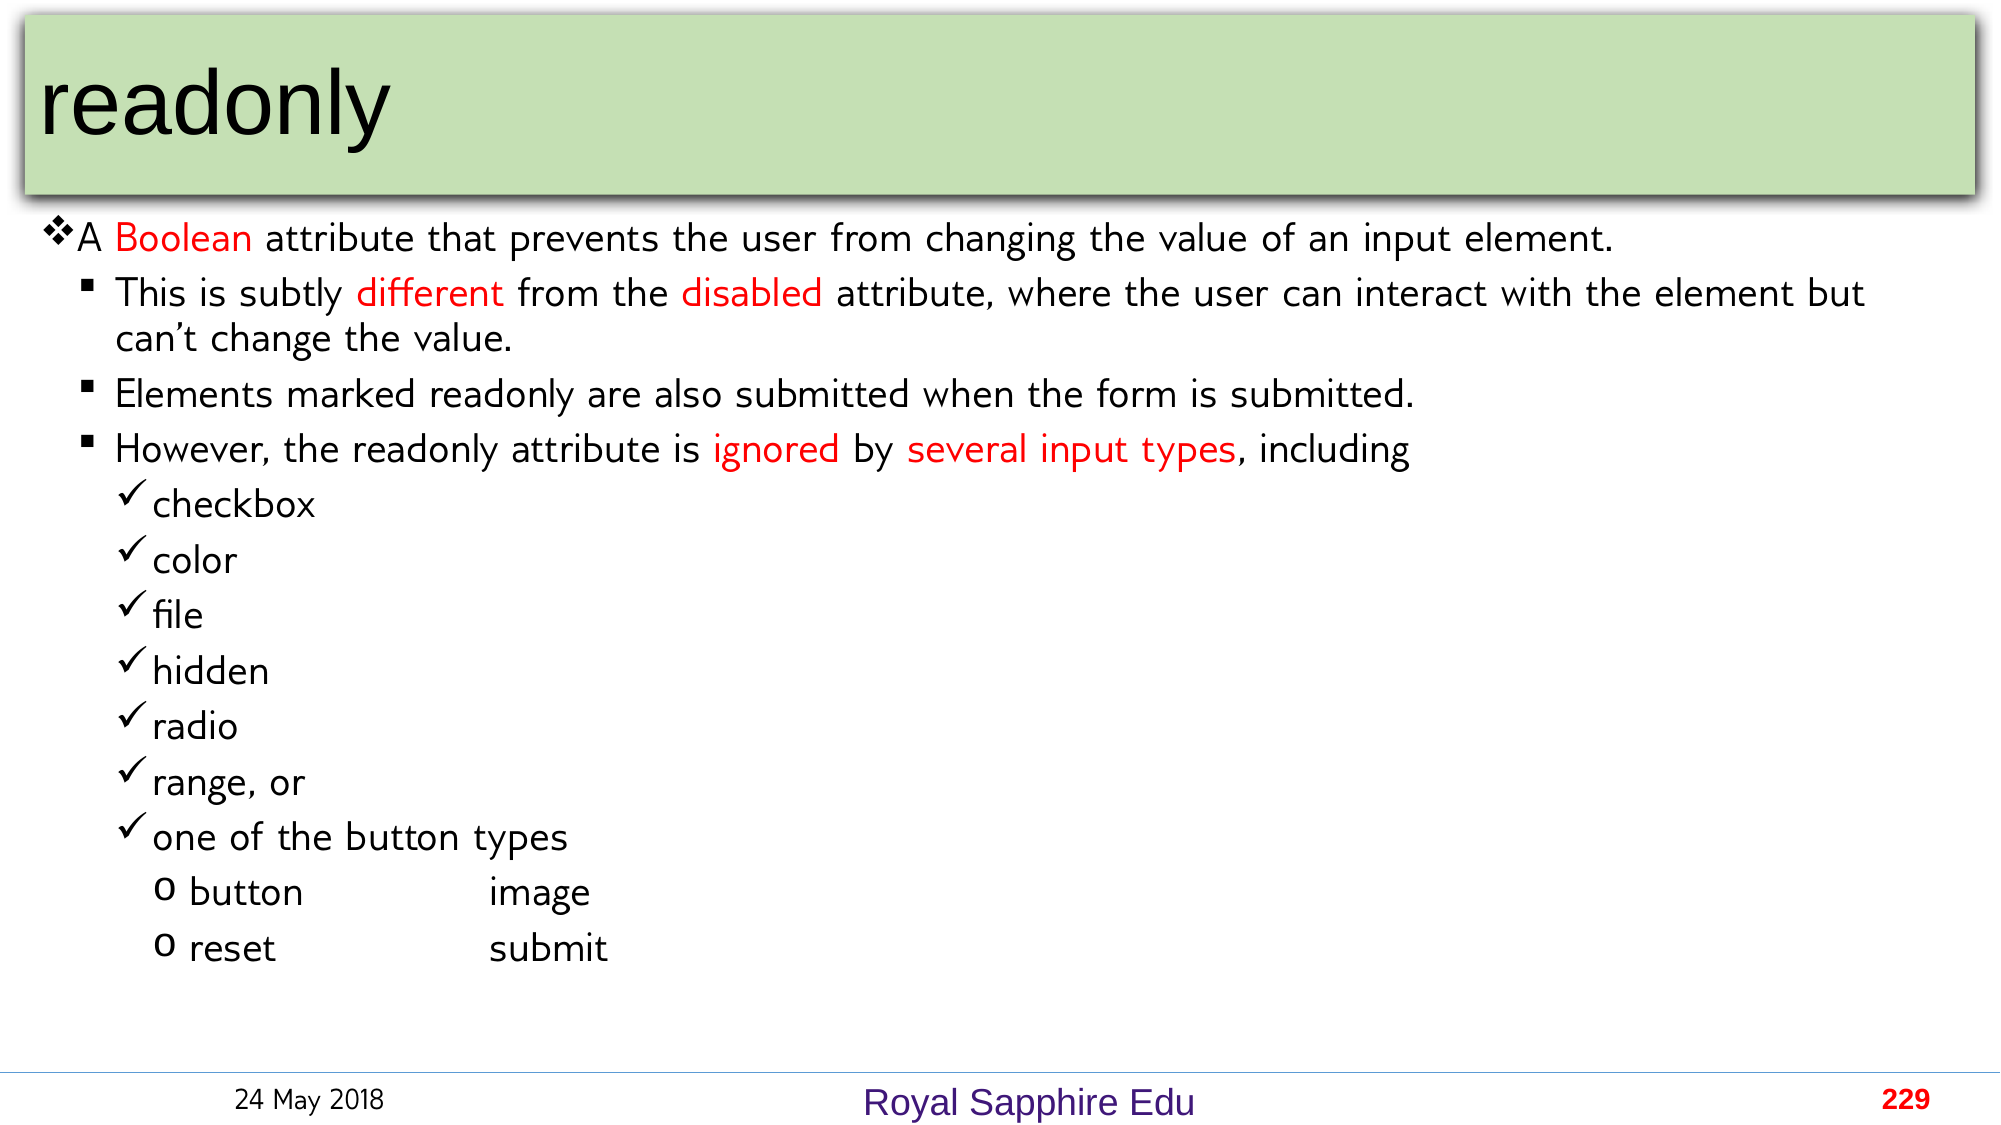

# readonly
A Boolean attribute that prevents the user from changing the value of an input element.
This is subtly different from the disabled attribute, where the user can interact with the element but can’t change the value.
Elements marked readonly are also submitted when the form is submitted.
However, the readonly attribute is ignored by several input types, including
checkbox
color
file
hidden
radio
range, or
one of the button types
button		image
reset		submit
24 May 2018
229